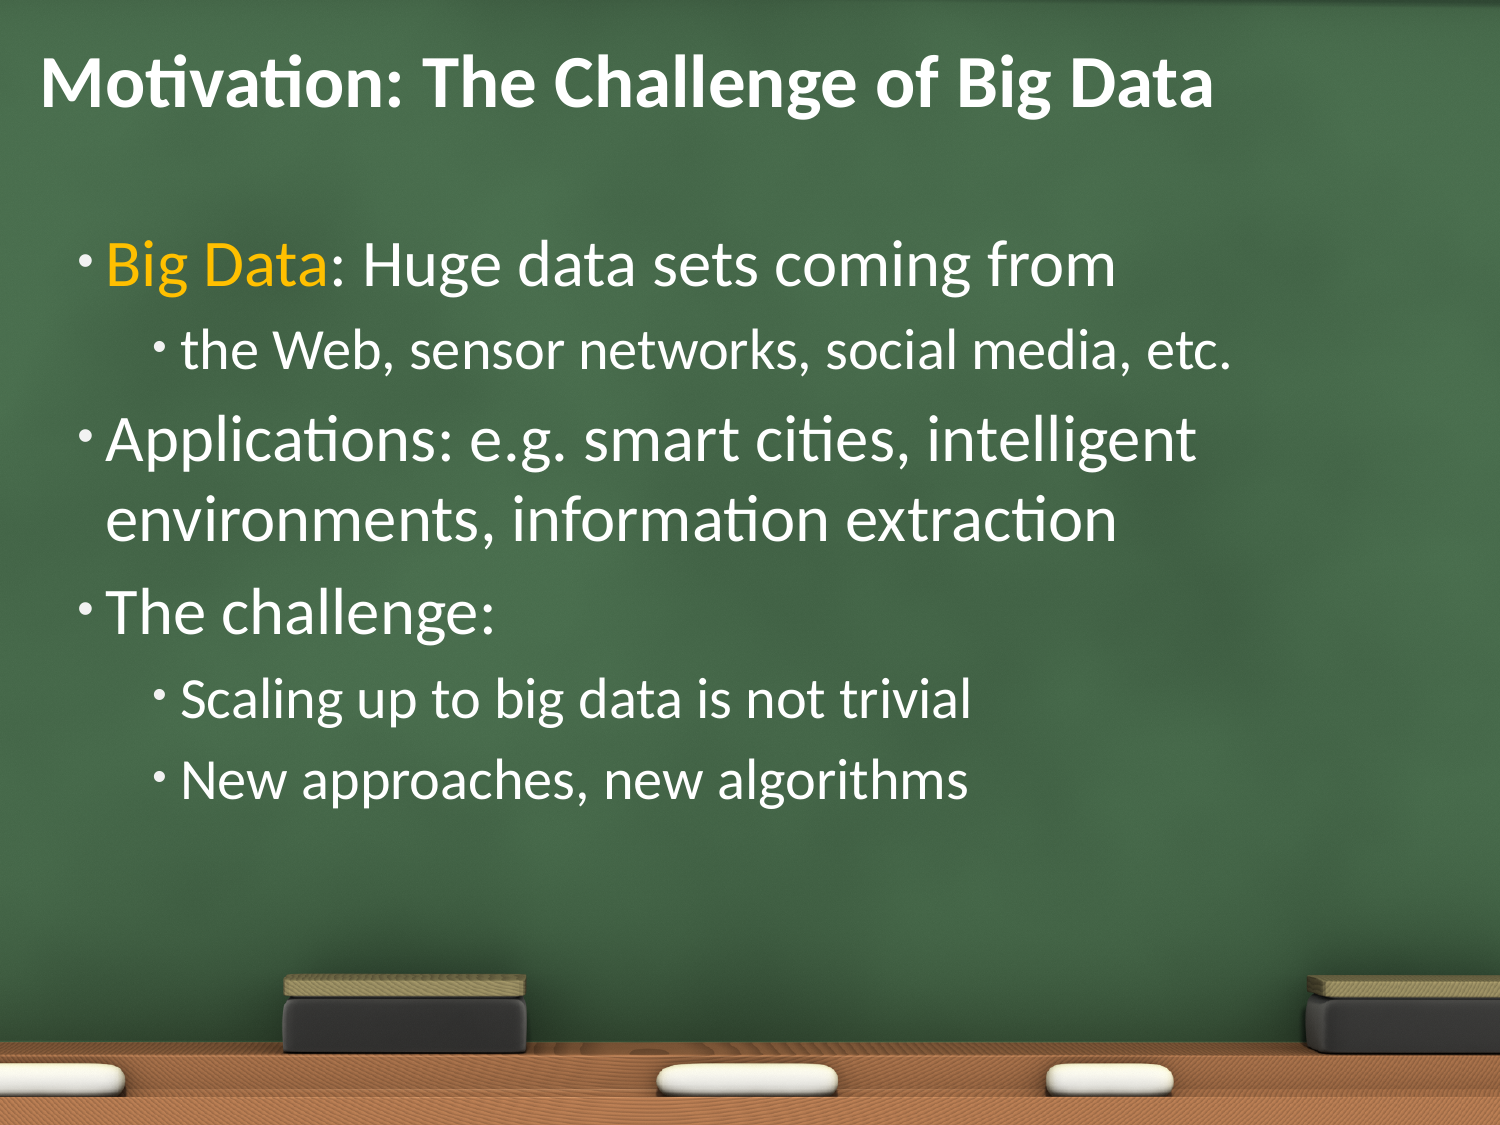

# Motivation: The Challenge of Big Data
Big Data: Huge data sets coming from
the Web, sensor networks, social media, etc.
Applications: e.g. smart cities, intelligent environments, information extraction
The challenge:
Scaling up to big data is not trivial
New approaches, new algorithms